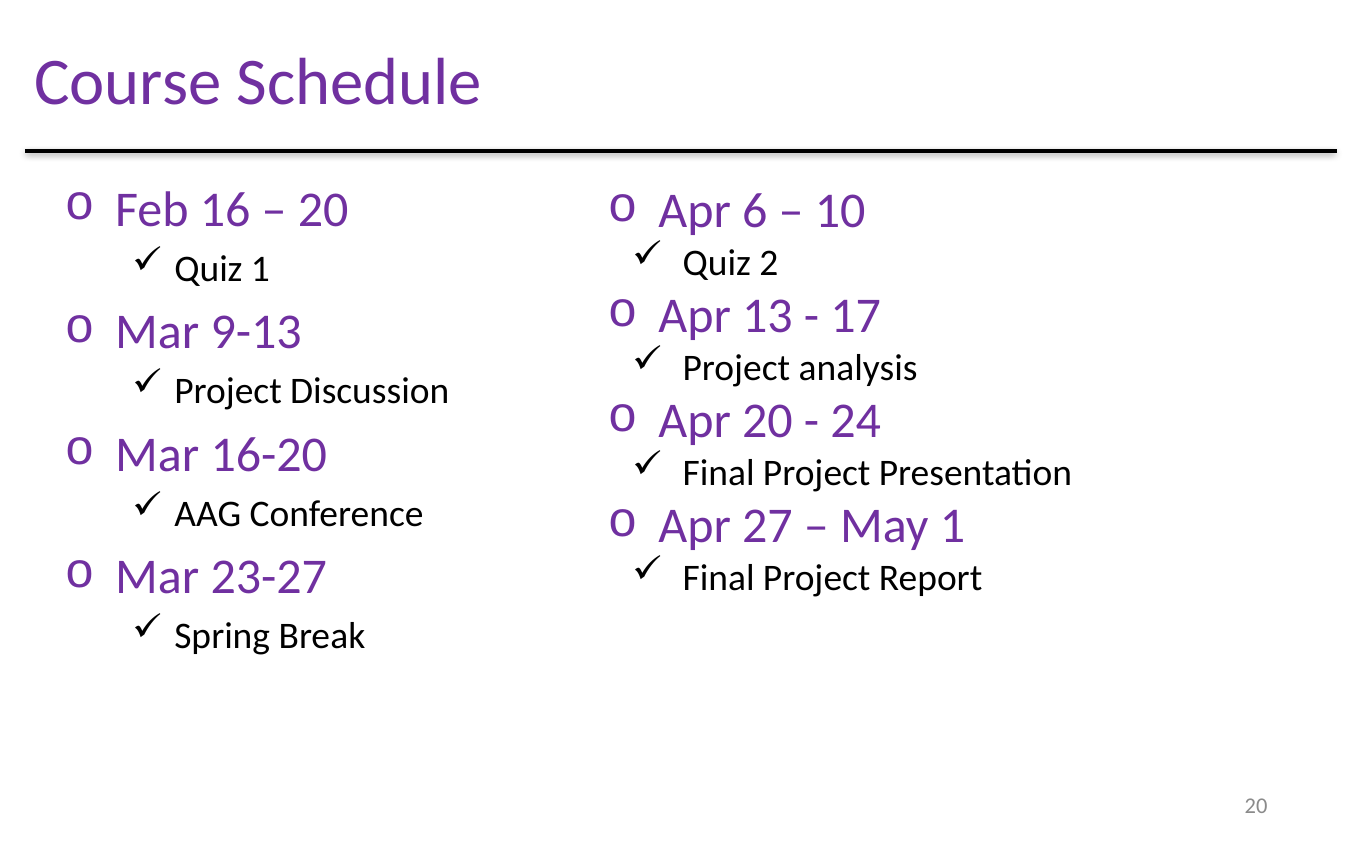

Course Schedule
Feb 16 – 20
Quiz 1
Mar 9-13
Project Discussion
Mar 16-20
AAG Conference
Mar 23-27
Spring Break

Apr 6 – 10
Quiz 2
Apr 13 - 17
Project analysis
Apr 20 - 24
Final Project Presentation
Apr 27 – May 1
Final Project Report

20